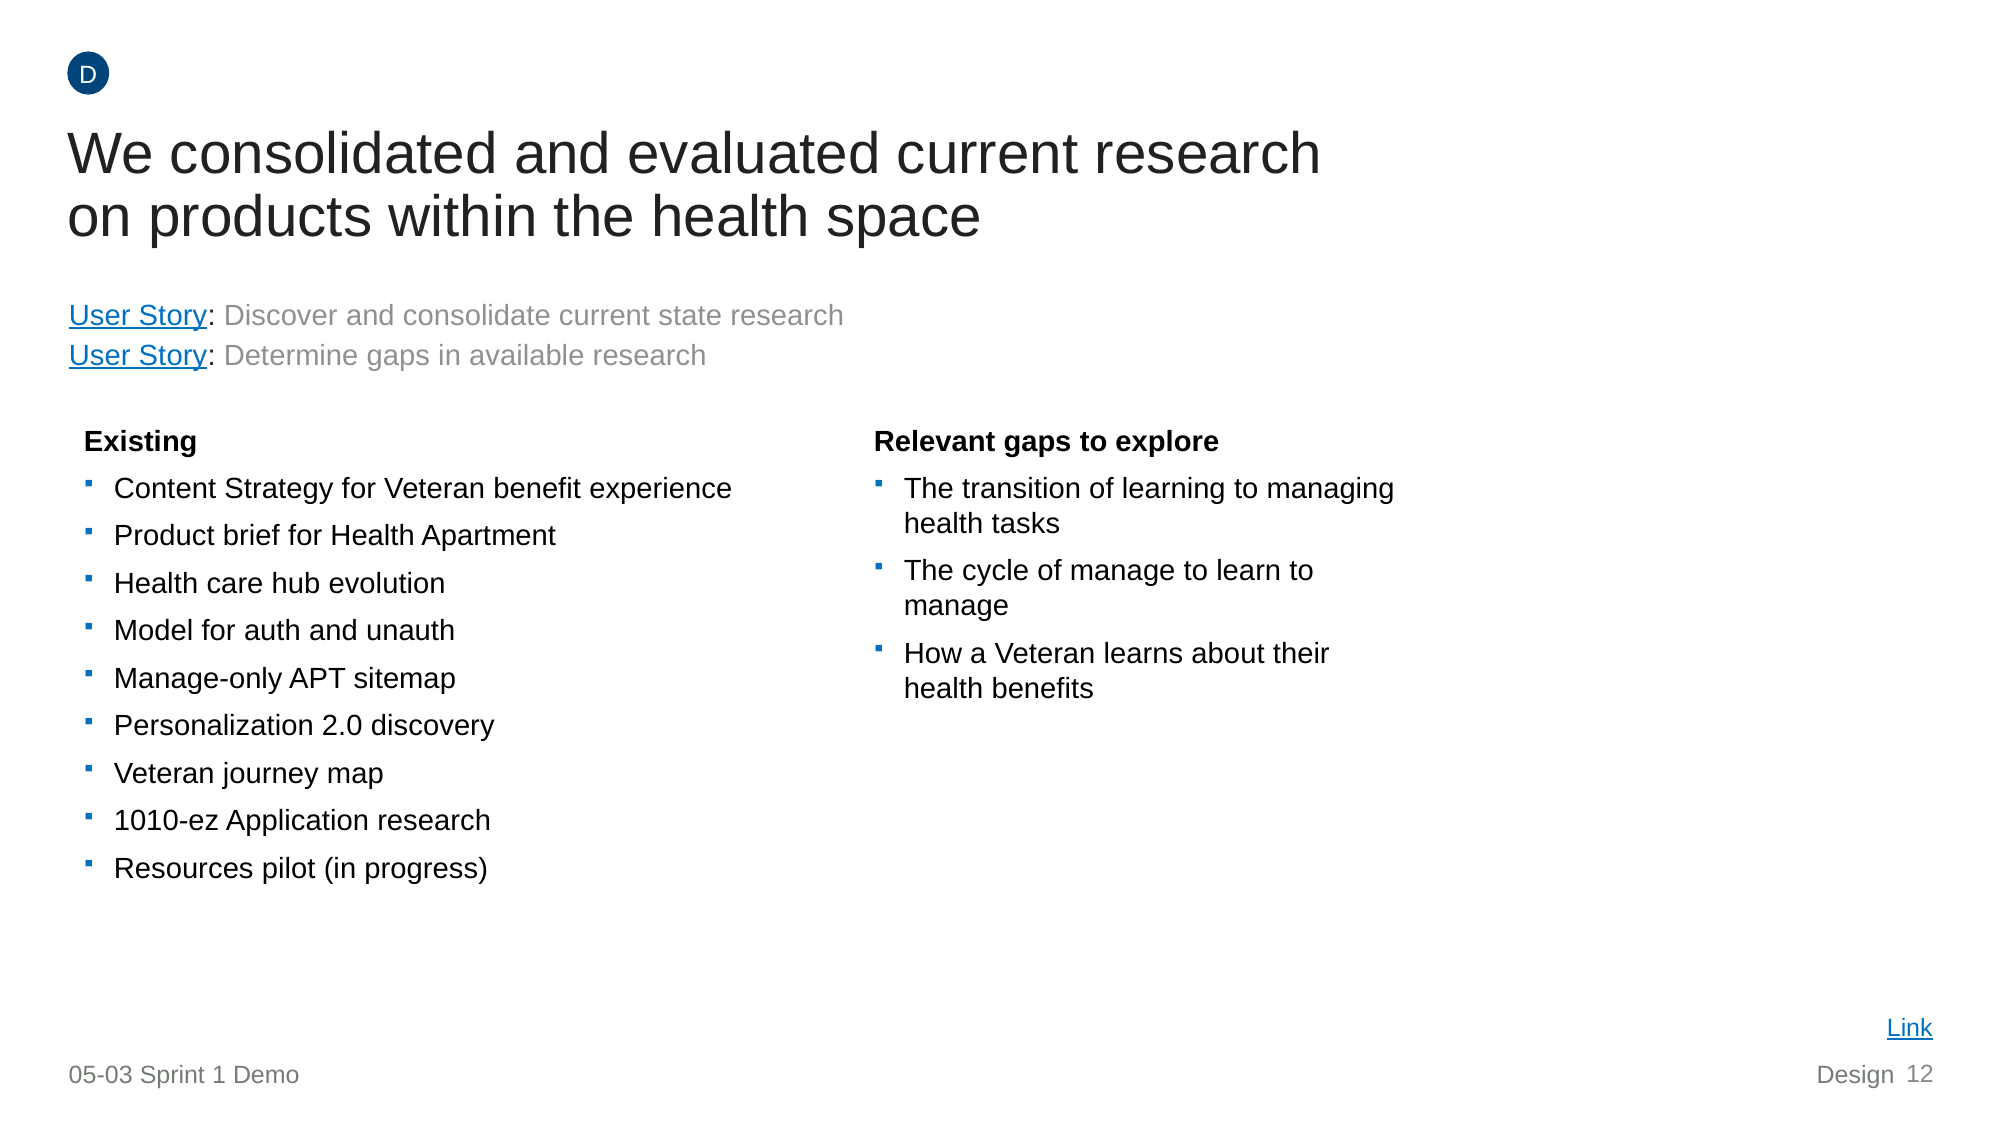

D
We consolidated and evaluated current research on products within the health space
User Story: Discover and consolidate current state research
User Story: Determine gaps in available research
Relevant gaps to explore
The transition of learning to managing health tasks
The cycle of manage to learn to manage
How a Veteran learns about their health benefits

Existing
Content Strategy for Veteran benefit experience
Product brief for Health Apartment
Health care hub evolution
Model for auth and unauth
Manage-only APT sitemap
Personalization 2.0 discovery
Veteran journey map
1010-ez Application research
Resources pilot (in progress)

Link
12
05-03 Sprint 1 Demo
Design